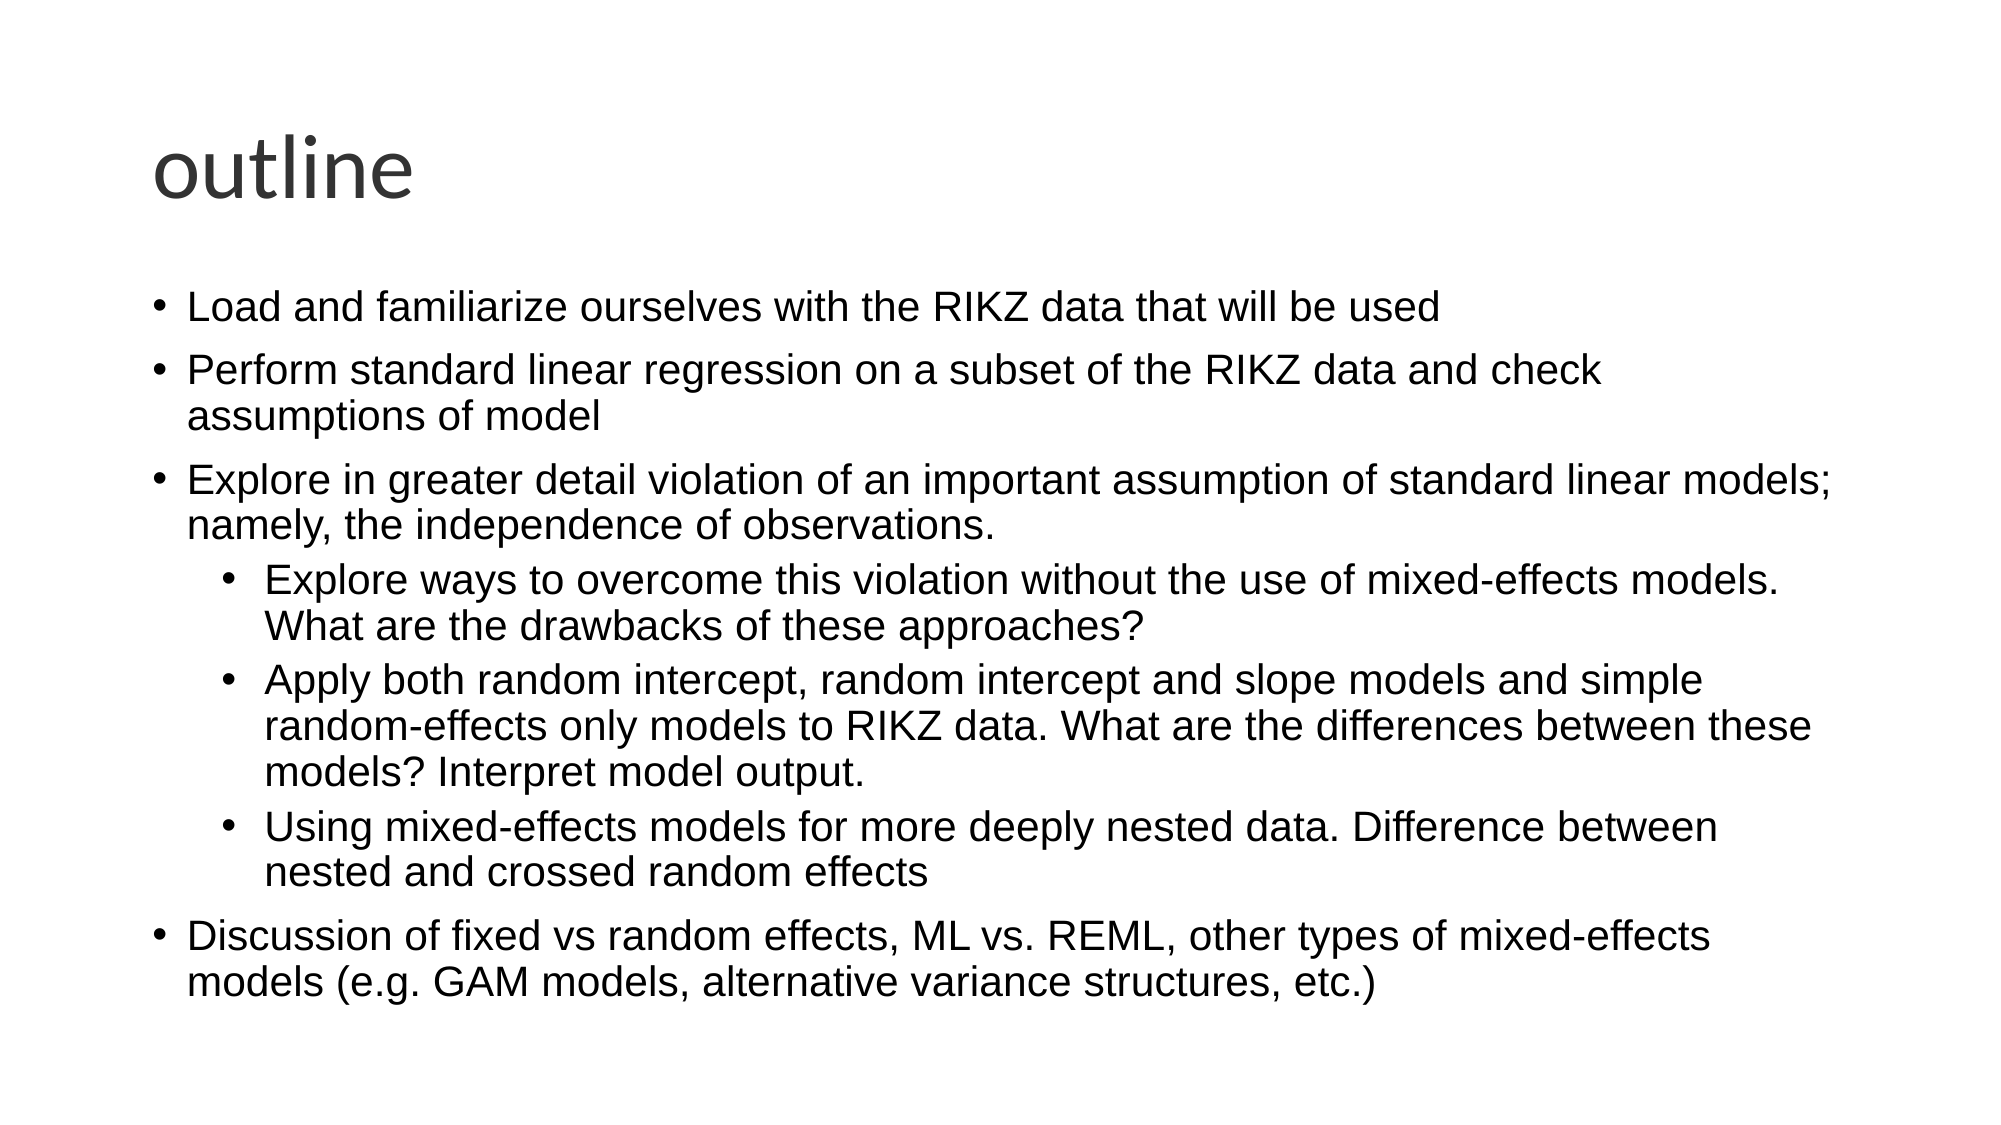

# outline
Load and familiarize ourselves with the RIKZ data that will be used
Perform standard linear regression on a subset of the RIKZ data and check assumptions of model
Explore in greater detail violation of an important assumption of standard linear models; namely, the independence of observations.
Explore ways to overcome this violation without the use of mixed-effects models. What are the drawbacks of these approaches?
Apply both random intercept, random intercept and slope models and simple random-effects only models to RIKZ data. What are the differences between these models? Interpret model output.
Using mixed-effects models for more deeply nested data. Difference between nested and crossed random effects
Discussion of fixed vs random effects, ML vs. REML, other types of mixed-effects models (e.g. GAM models, alternative variance structures, etc.)